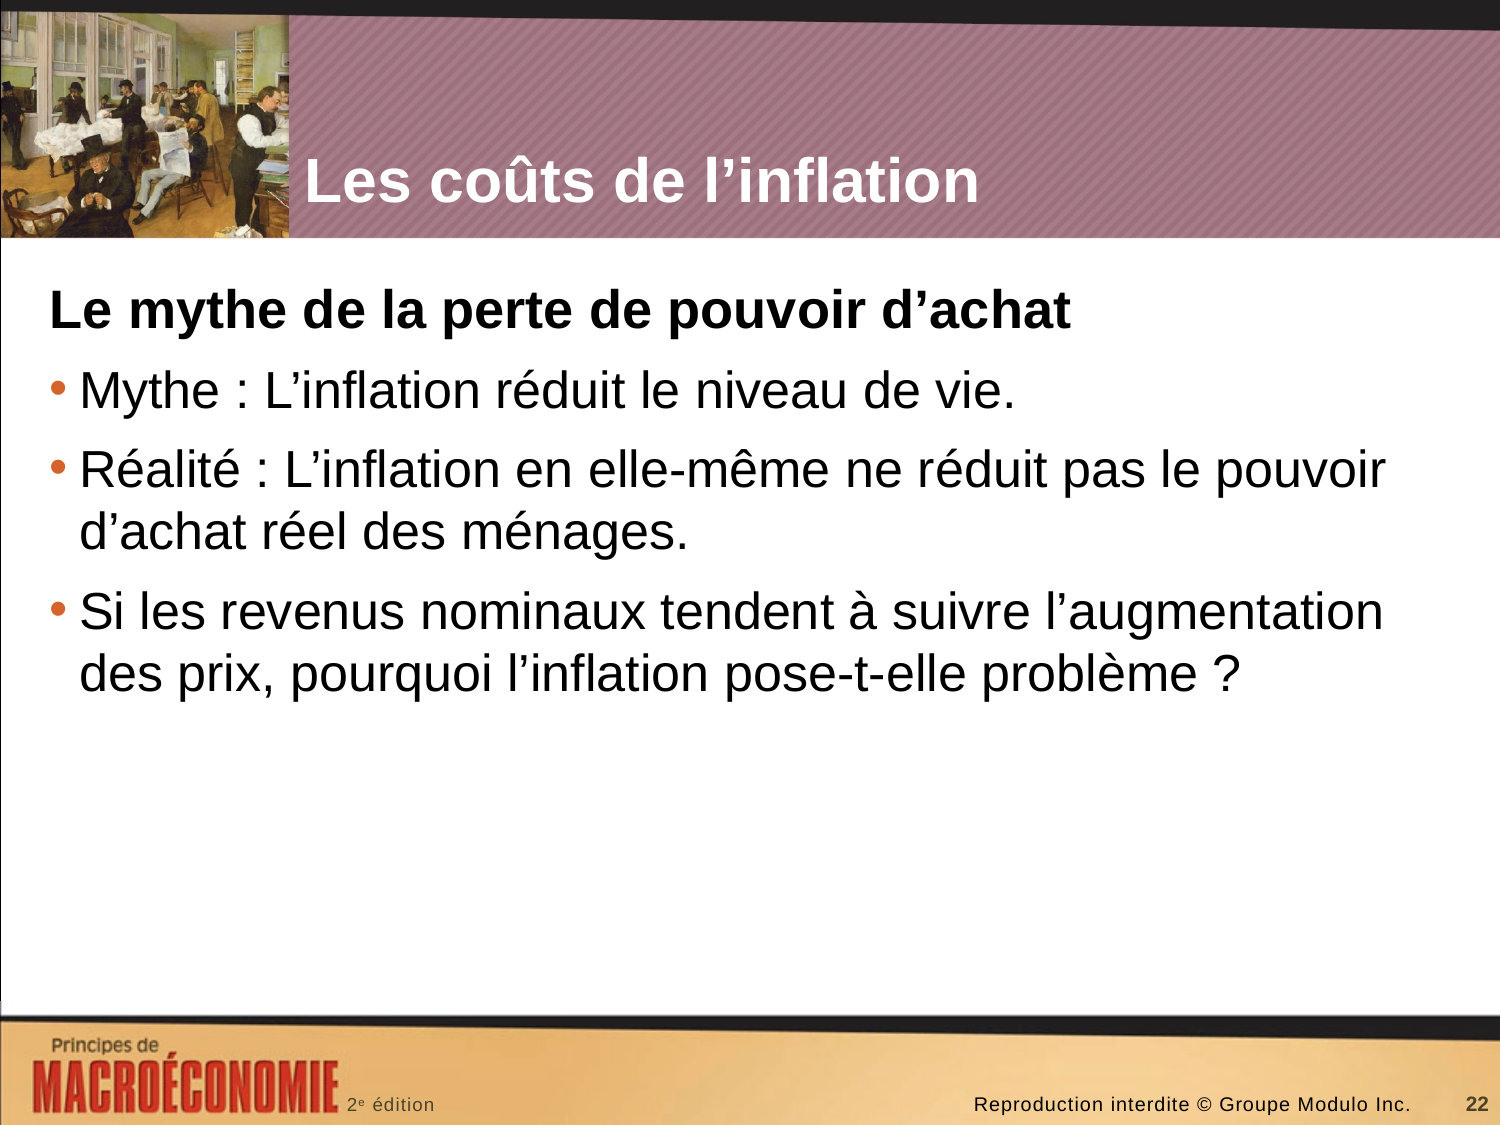

# Les coûts de l’inflation
Le mythe de la perte de pouvoir d’achat
Mythe : L’inflation réduit le niveau de vie.
Réalité : L’inflation en elle-même ne réduit pas le pouvoir d’achat réel des ménages.
Si les revenus nominaux tendent à suivre l’augmentation des prix, pourquoi l’inflation pose-t-elle problème ?

22